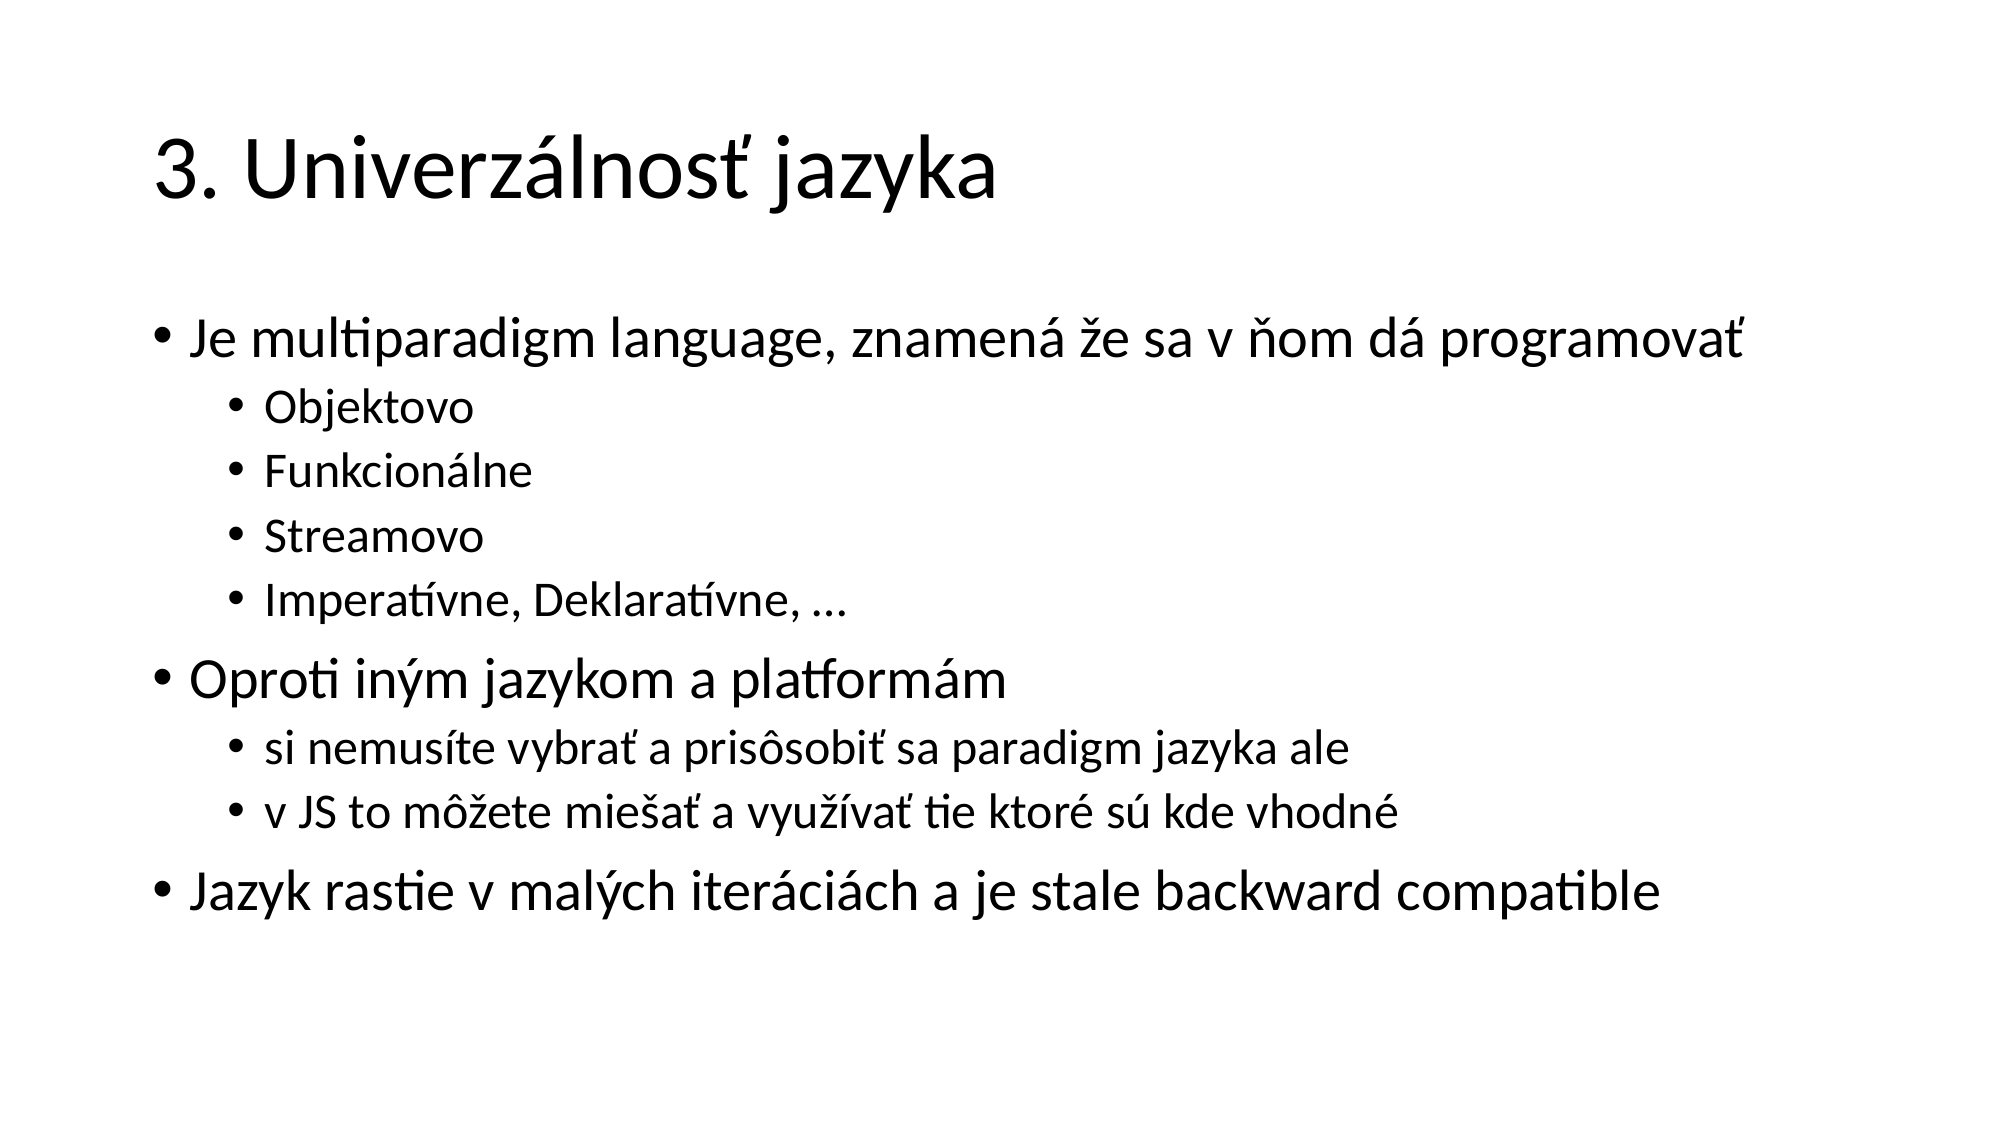

# 3. Univerzálnosť jazyka
Je multiparadigm language, znamená že sa v ňom dá programovať
Objektovo
Funkcionálne
Streamovo
Imperatívne, Deklaratívne, …
Oproti iným jazykom a platformám
si nemusíte vybrať a prisôsobiť sa paradigm jazyka ale
v JS to môžete miešať a využívať tie ktoré sú kde vhodné
Jazyk rastie v malých iteráciách a je stale backward compatible